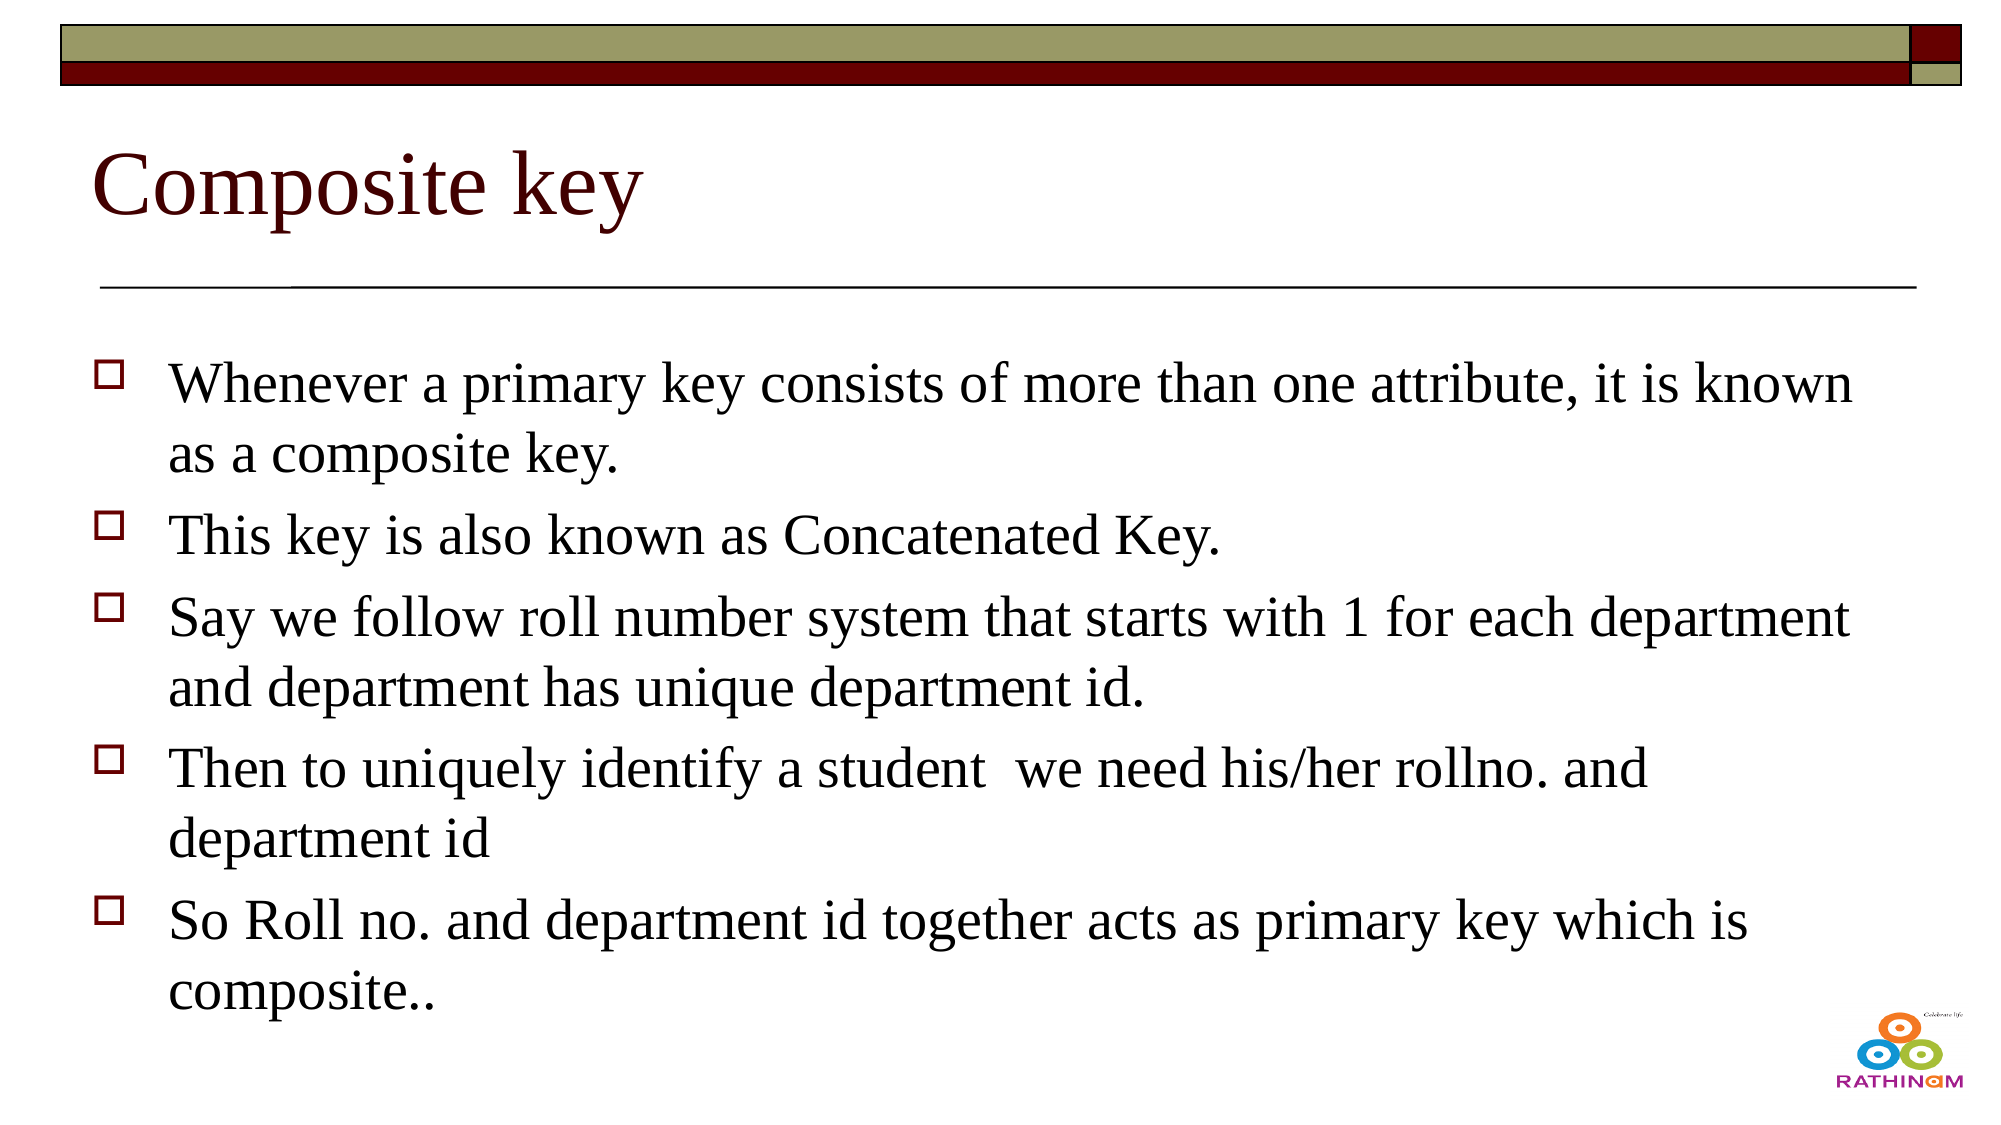

# Composite key
Whenever a primary key consists of more than one attribute, it is known as a composite key.
This key is also known as Concatenated Key.
Say we follow roll number system that starts with 1 for each department and department has unique department id.
Then to uniquely identify a student  we need his/her rollno. and department id
So Roll no. and department id together acts as primary key which is composite..